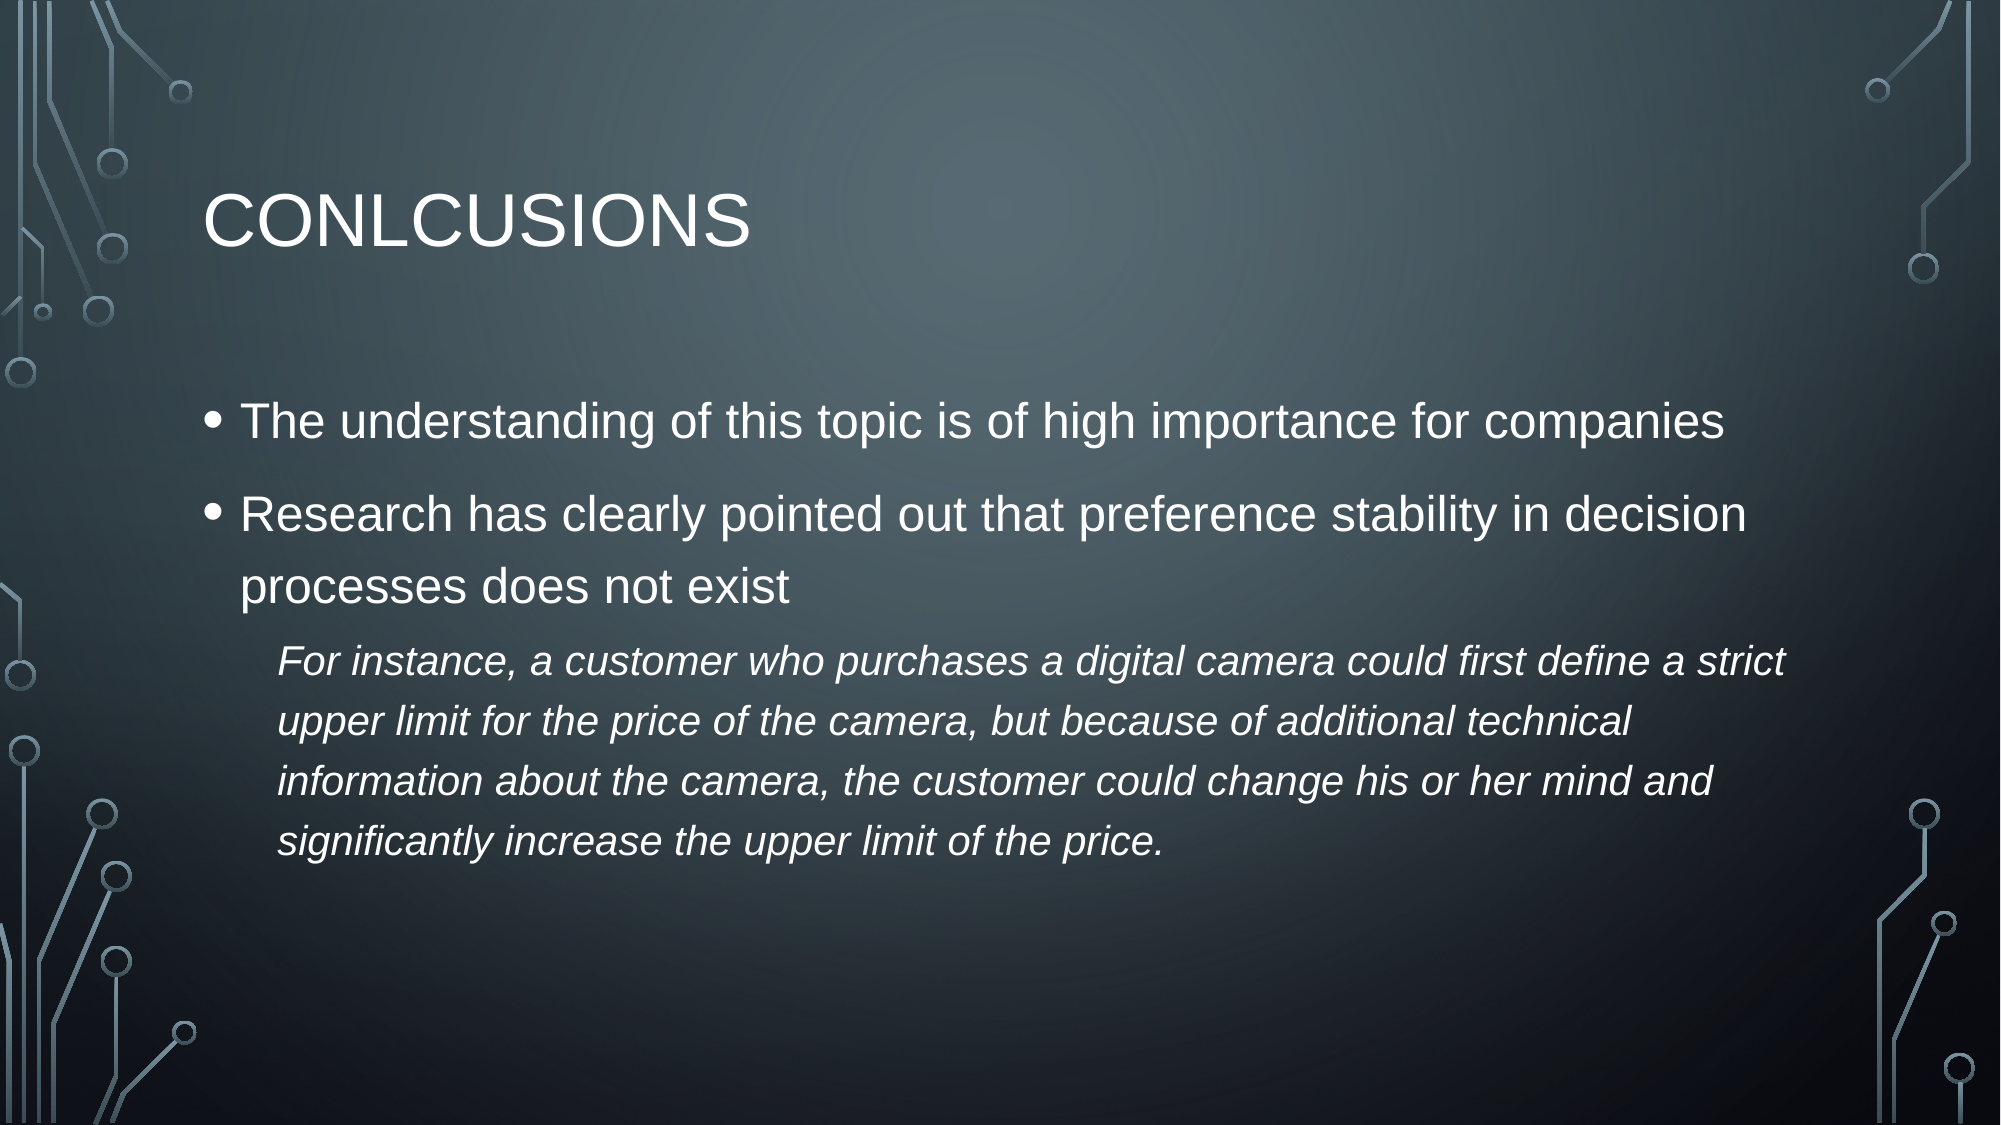

# Conlcusions
The understanding of this topic is of high importance for companies
Research has clearly pointed out that preference stability in decision processes does not exist
For instance, a customer who purchases a digital camera could first define a strict upper limit for the price of the camera, but because of additional technical information about the camera, the customer could change his or her mind and significantly increase the upper limit of the price.